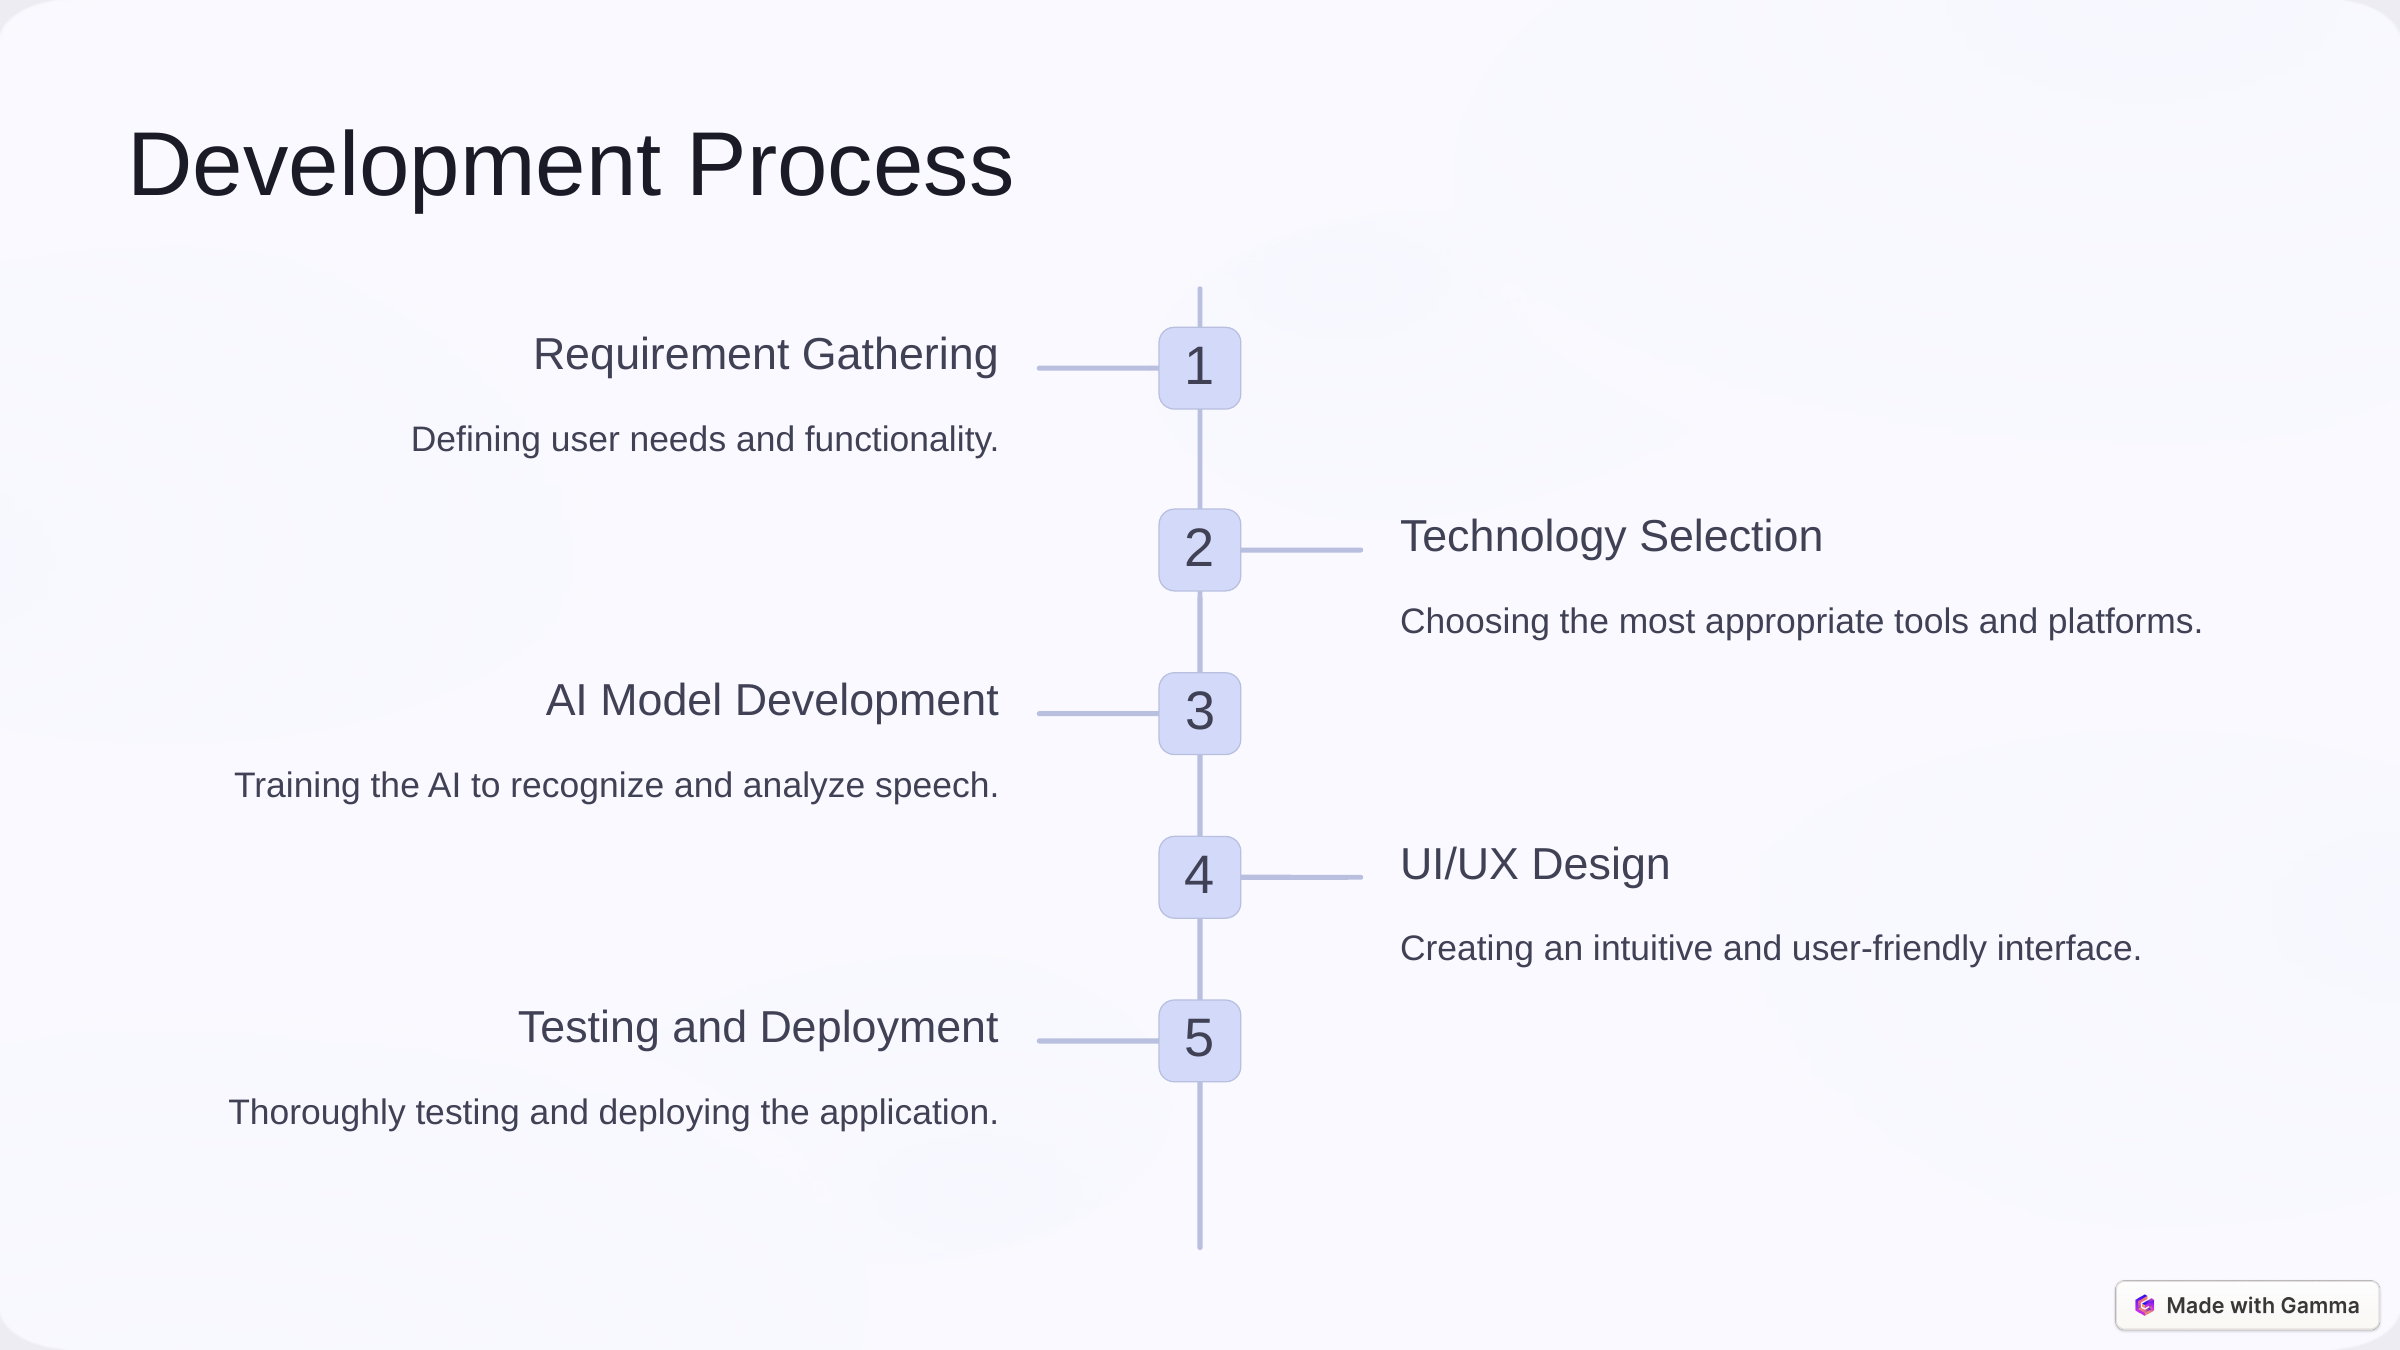

Development Process

Requirement Gathering

1

Defining user needs and functionality.
Technology Selection

2

Choosing the most appropriate tools and platforms.
AI Model Development

3

Training the AI to recognize and analyze speech.
UI/UX Design

4

Creating an intuitive and user-friendly interface.
Testing and Deployment

5

Thoroughly testing and deploying the application.